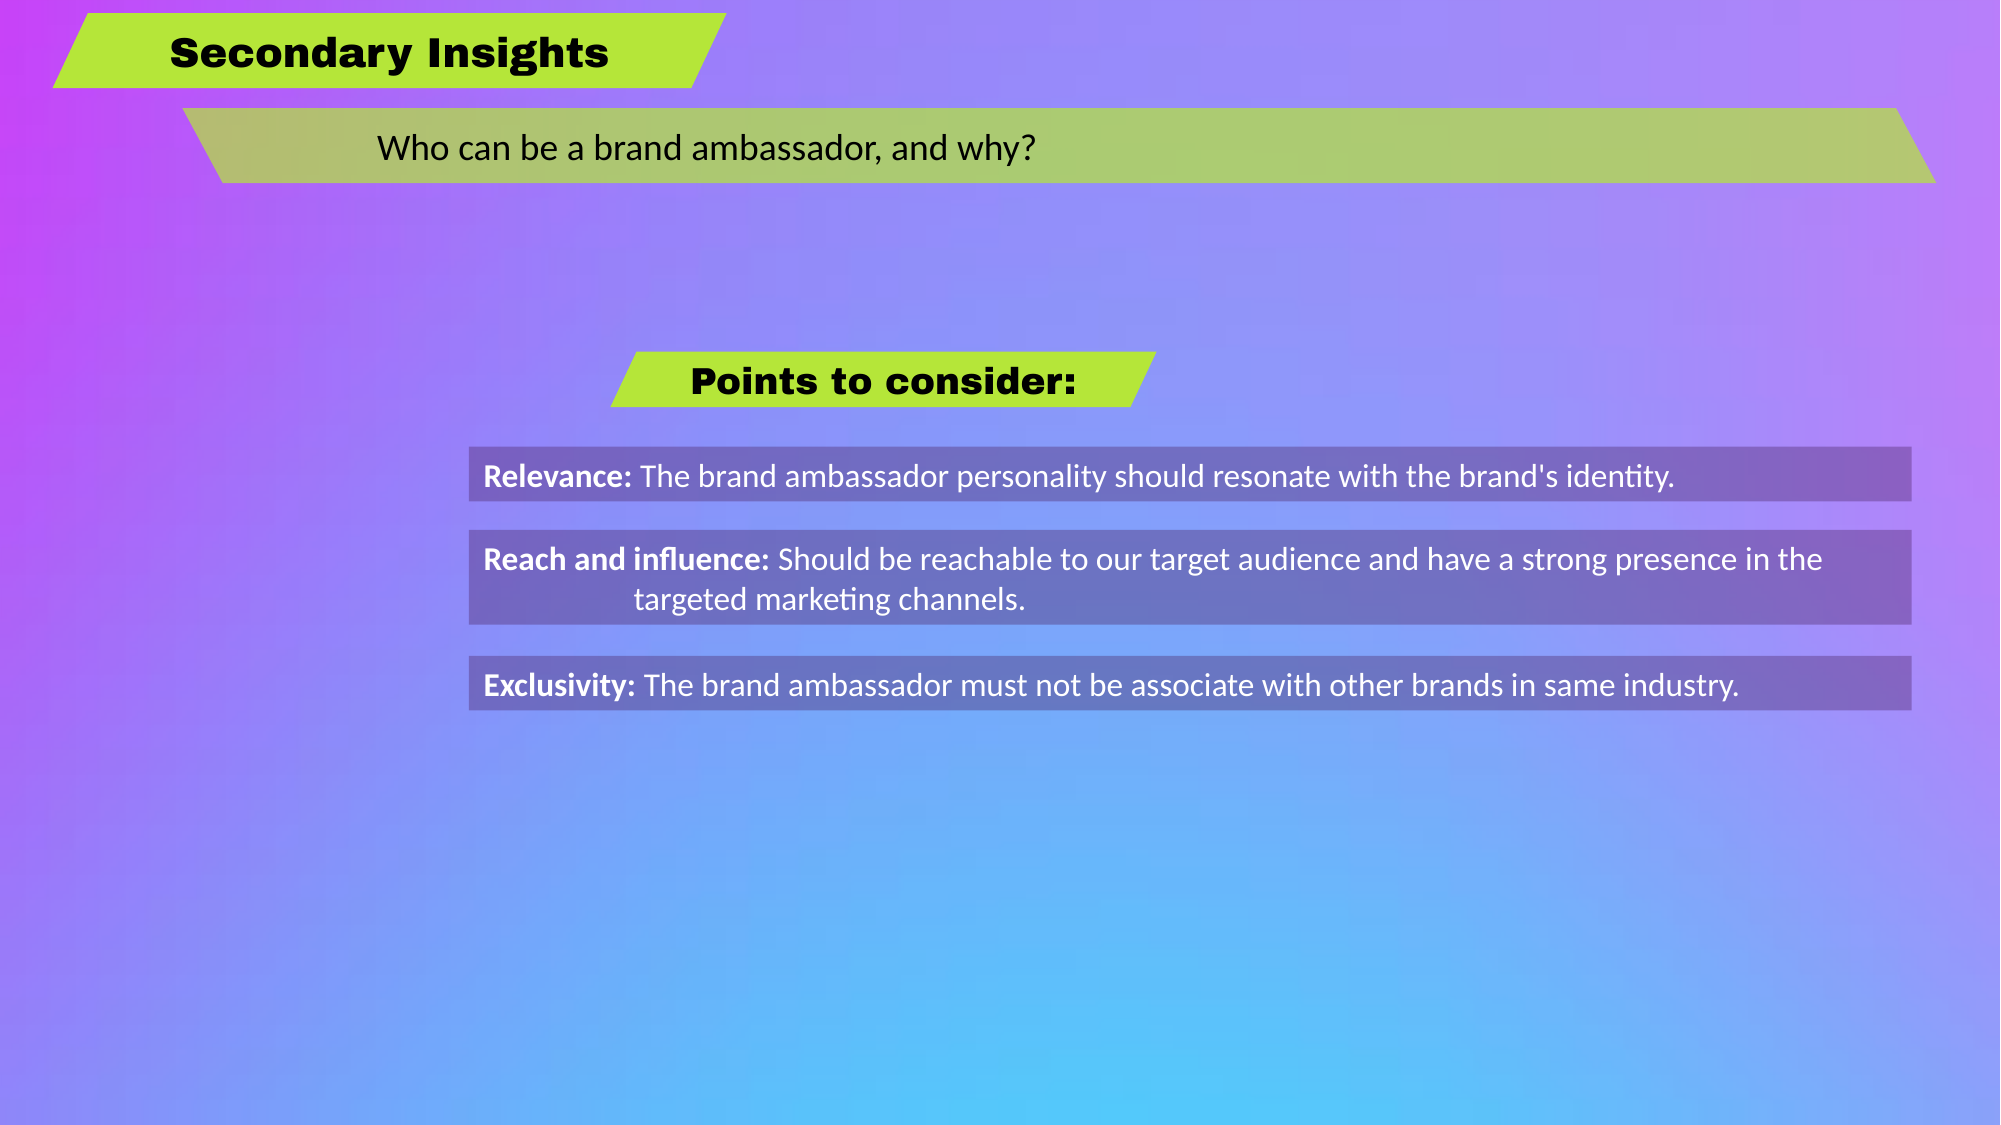

Secondary Insights
  Who can be a brand ambassador, and why?
Points to consider:
Relevance: The brand ambassador personality should resonate with the brand's identity.
Reach and influence: Should be reachable to our target audience and have a strong presence in the   	targeted marketing channels.
Exclusivity: The brand ambassador must not be associate with other brands in same industry.